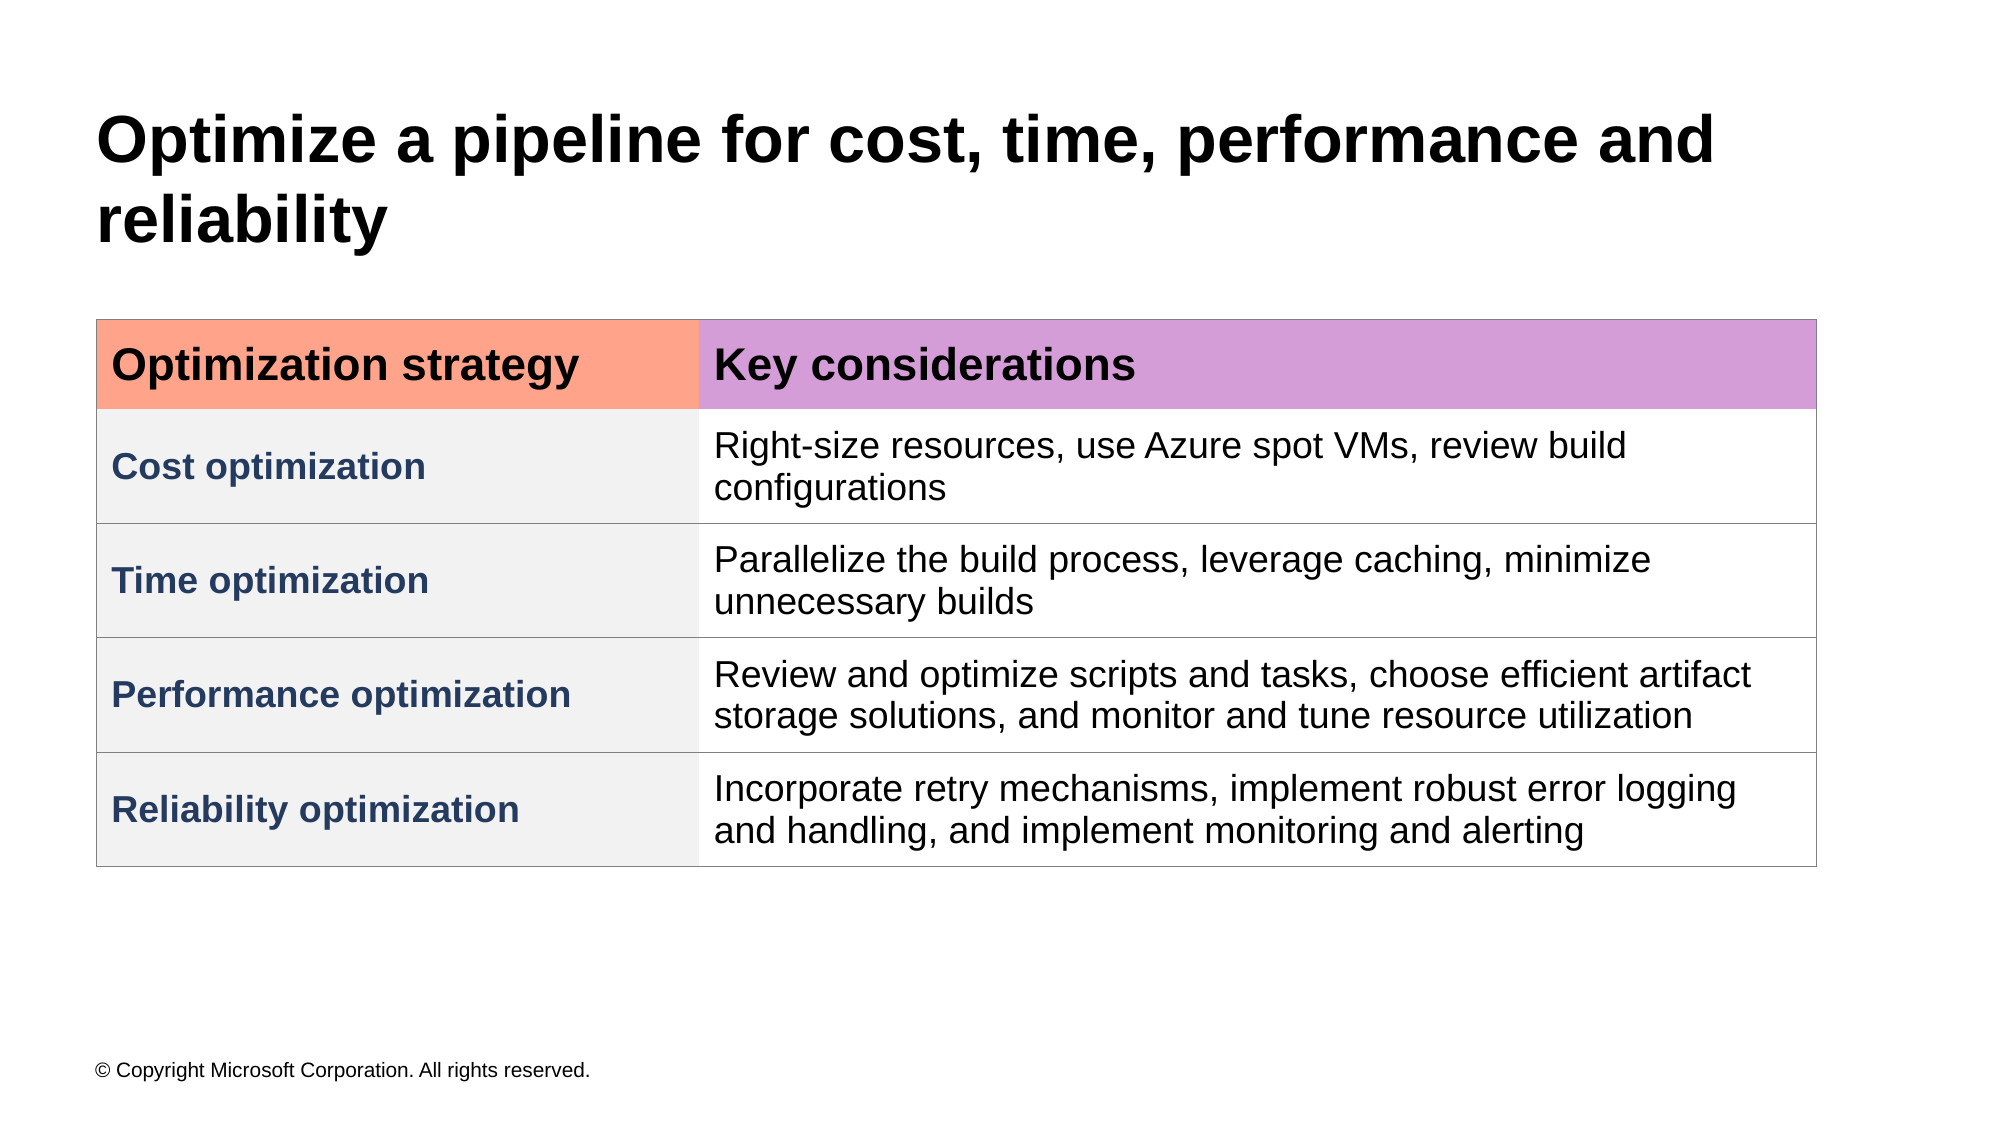

# Optimize a pipeline for cost, time, performance and reliability
| Optimization strategy | Key considerations |
| --- | --- |
| Cost optimization | Right-size resources, use Azure spot VMs, review build configurations |
| Time optimization | Parallelize the build process, leverage caching, minimize unnecessary builds |
| Performance optimization | Review and optimize scripts and tasks, choose efficient artifact storage solutions, and monitor and tune resource utilization |
| Reliability optimization | Incorporate retry mechanisms, implement robust error logging and handling, and implement monitoring and alerting |